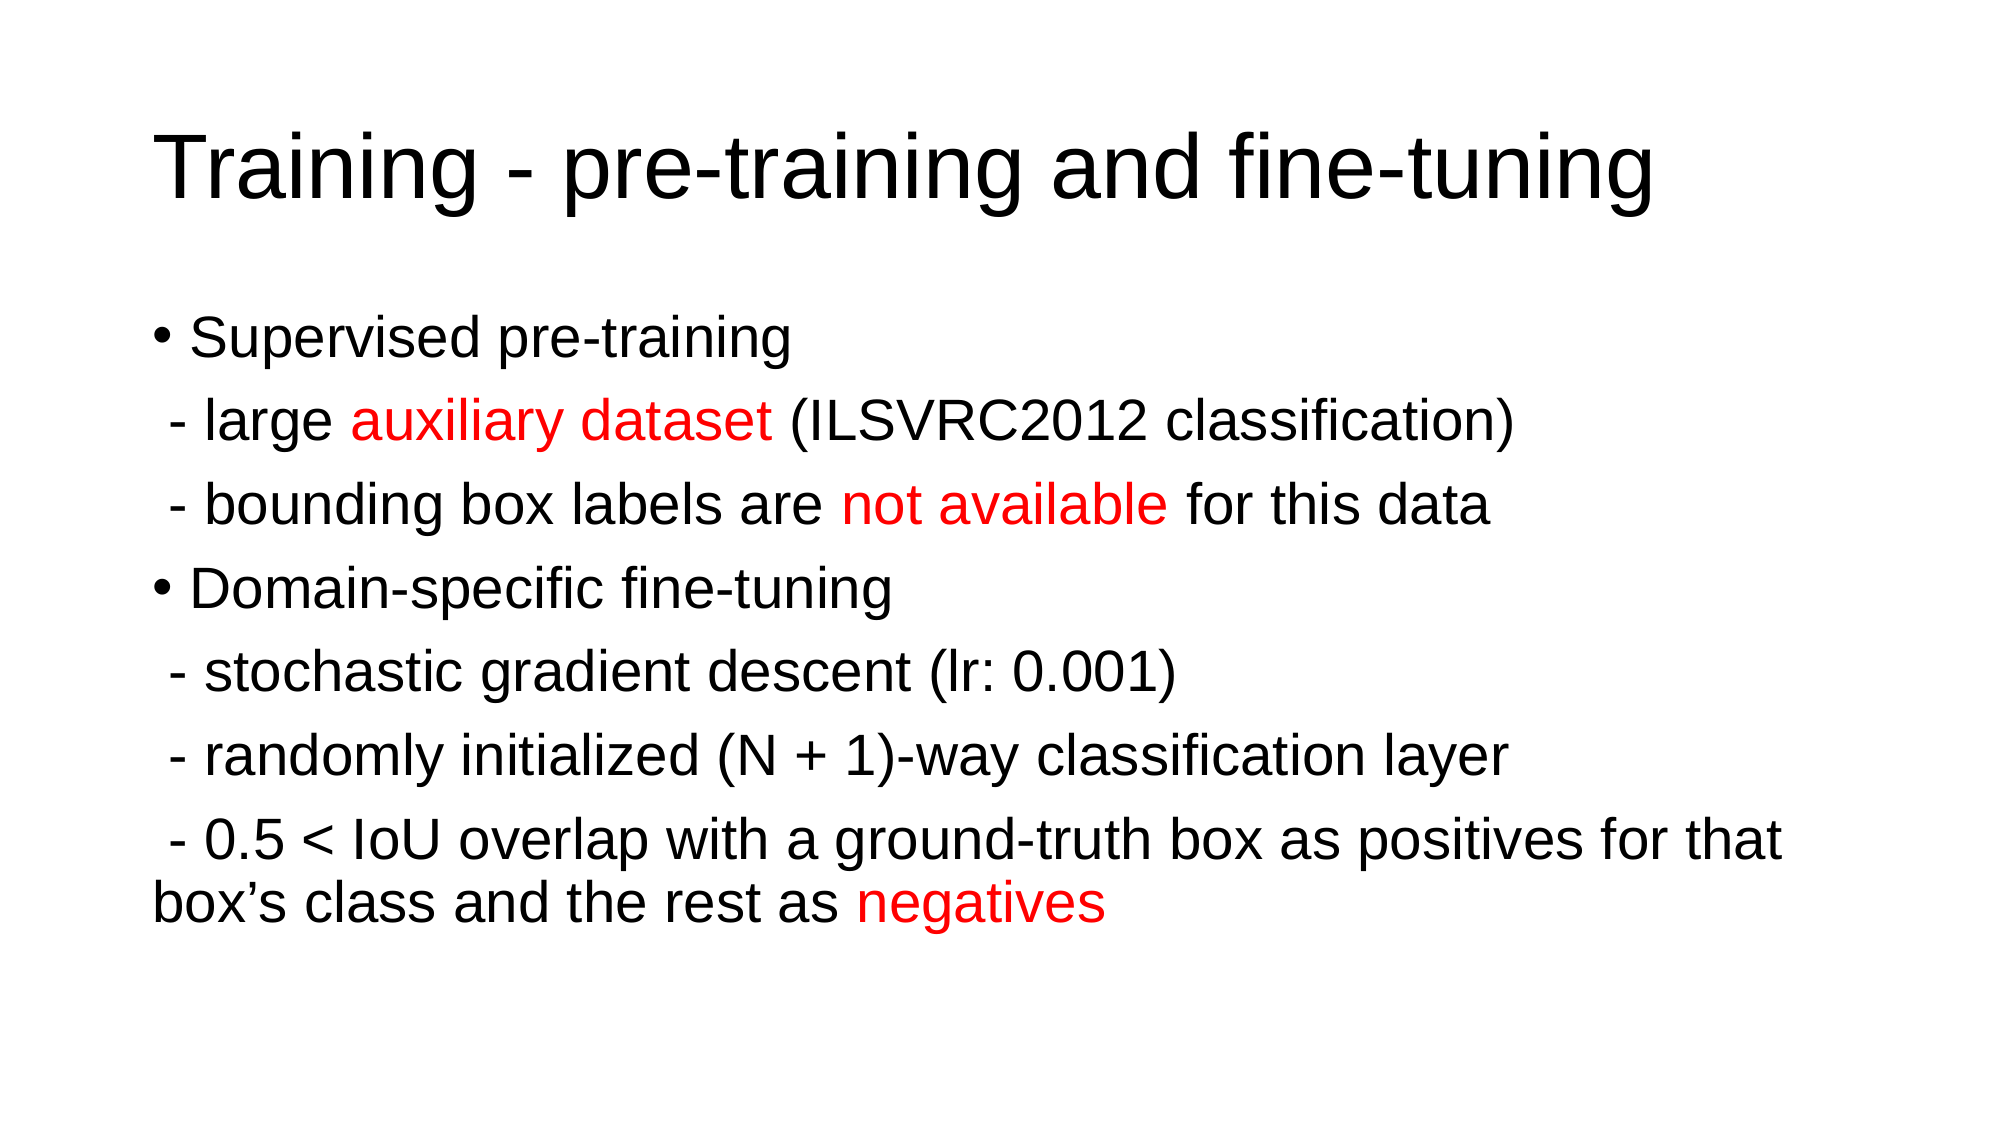

# Training - pre-training and fine-tuning
Supervised pre-training
 - large auxiliary dataset (ILSVRC2012 classification)
 - bounding box labels are not available for this data
Domain-specific fine-tuning
 - stochastic gradient descent (lr: 0.001)
 - randomly initialized (N + 1)-way classification layer
 - 0.5 < IoU overlap with a ground-truth box as positives for that box’s class and the rest as negatives